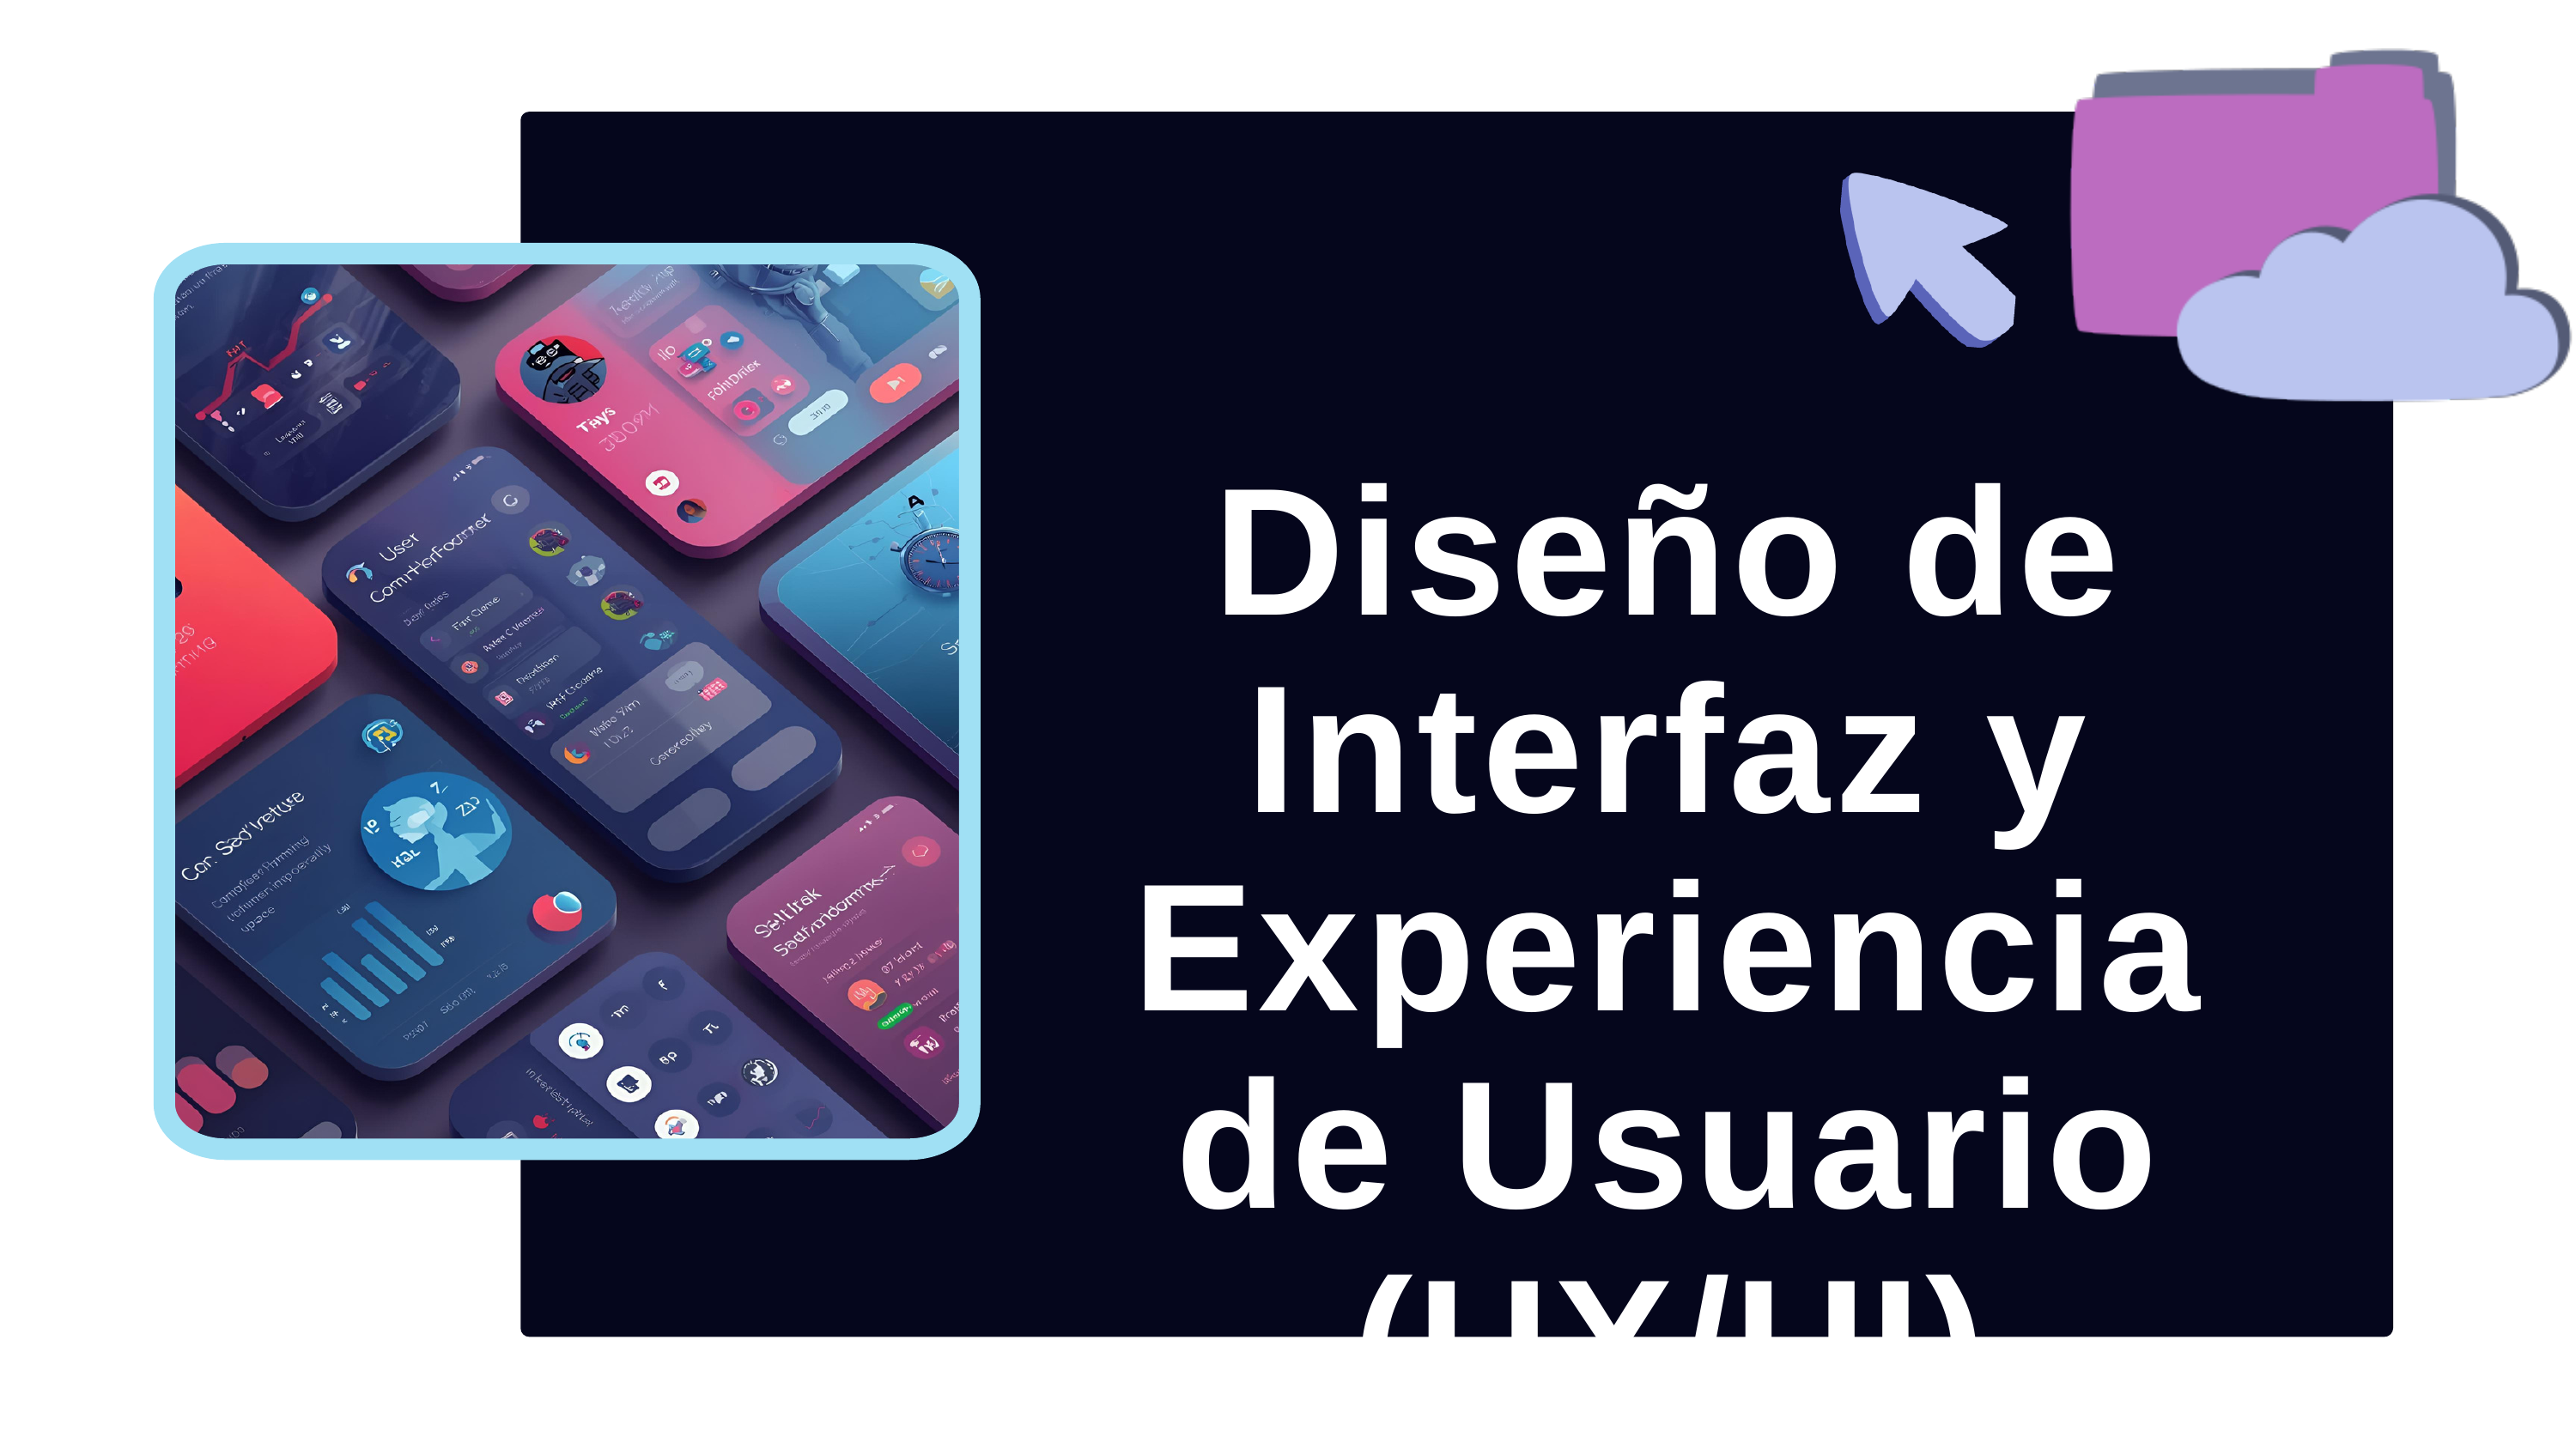

Diseño de Interfaz y Experiencia de Usuario (UX/UI)